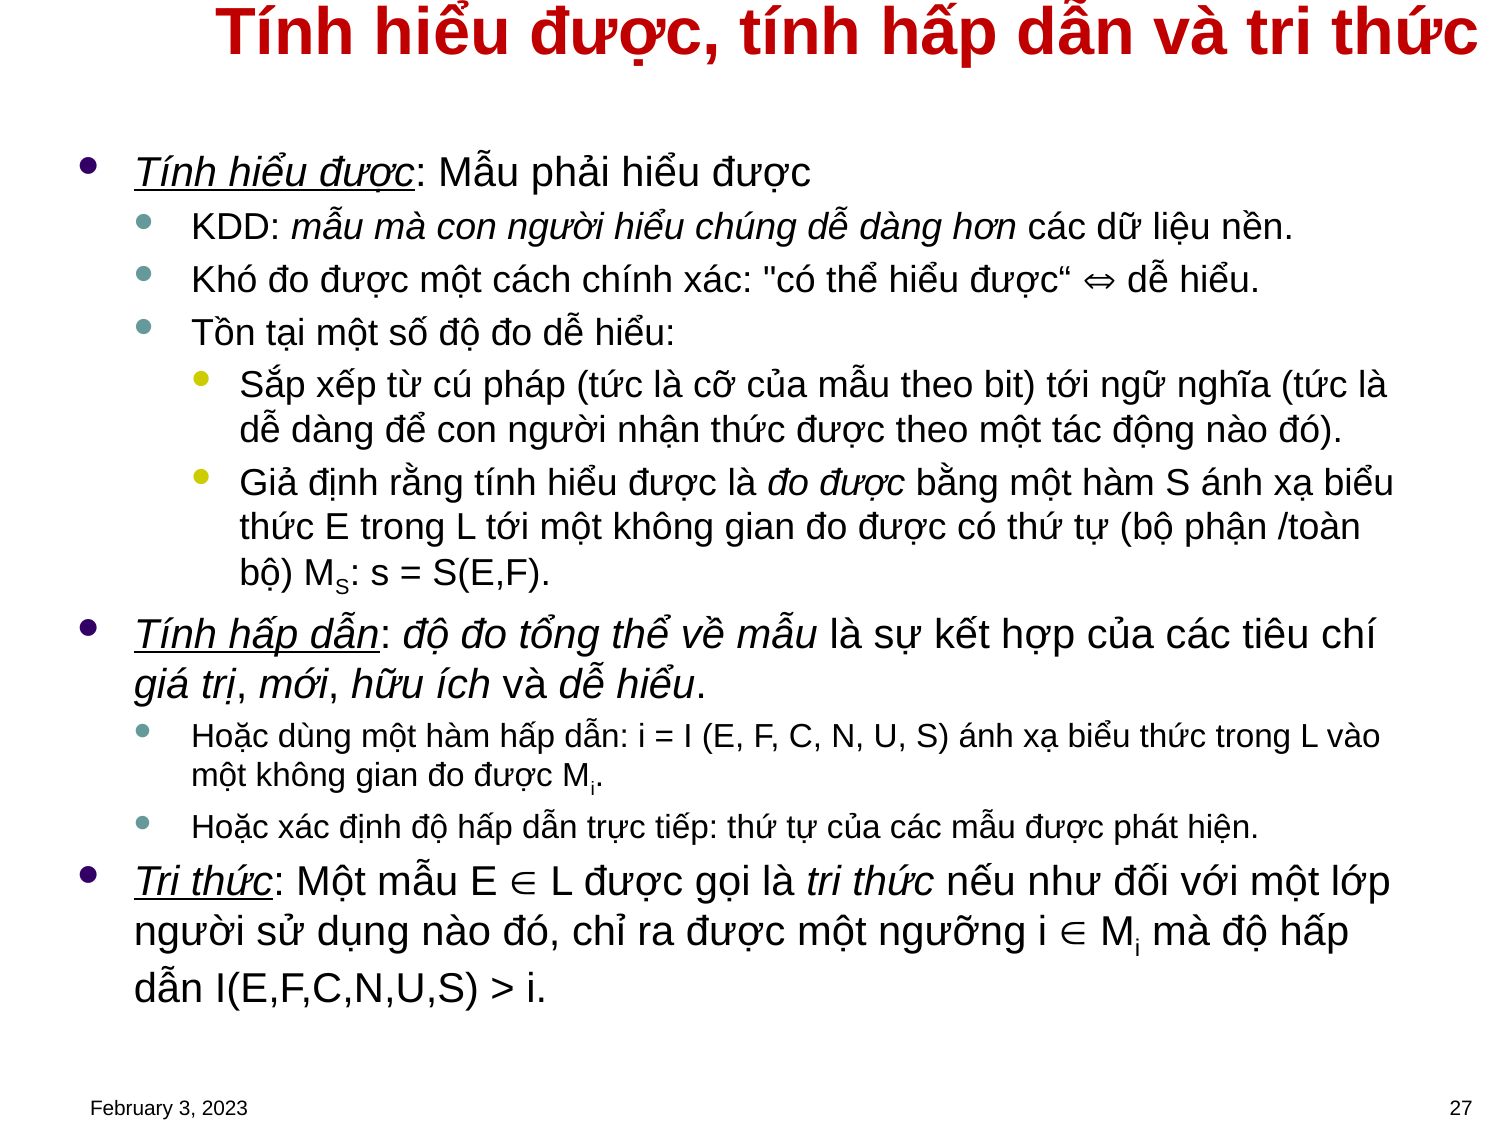

# Tính hiểu được, tính hấp dẫn và tri thức
Tính hiểu được: Mẫu phải hiểu được
KDD: mẫu mà con người hiểu chúng dễ dàng hơn các dữ liệu nền.
Khó đo được một cách chính xác: "có thể hiểu được“ ⇔ dễ hiểu.
Tồn tại một số độ đo dễ hiểu:
Sắp xếp từ cú pháp (tức là cỡ của mẫu theo bit) tới ngữ nghĩa (tức là dễ dàng để con người nhận thức được theo một tác động nào đó).
Giả định rằng tính hiểu được là đo được bằng một hàm S ánh xạ biểu thức E trong L tới một không gian đo được có thứ tự (bộ phận /toàn bộ) MS: s = S(E,F).
Tính hấp dẫn: độ đo tổng thể về mẫu là sự kết hợp của các tiêu chí giá trị, mới, hữu ích và dễ hiểu.
Hoặc dùng một hàm hấp dẫn: i = I (E, F, C, N, U, S) ánh xạ biểu thức trong L vào một không gian đo được Mi.
Hoặc xác định độ hấp dẫn trực tiếp: thứ tự của các mẫu được phát hiện.
Tri thức: Một mẫu E ∈ L được gọi là tri thức nếu như đối với một lớp người sử dụng nào đó, chỉ ra được một ngưỡng i ∈ Mi mà độ hấp dẫn I(E,F,C,N,U,S) > i.
February 3, 2023
27